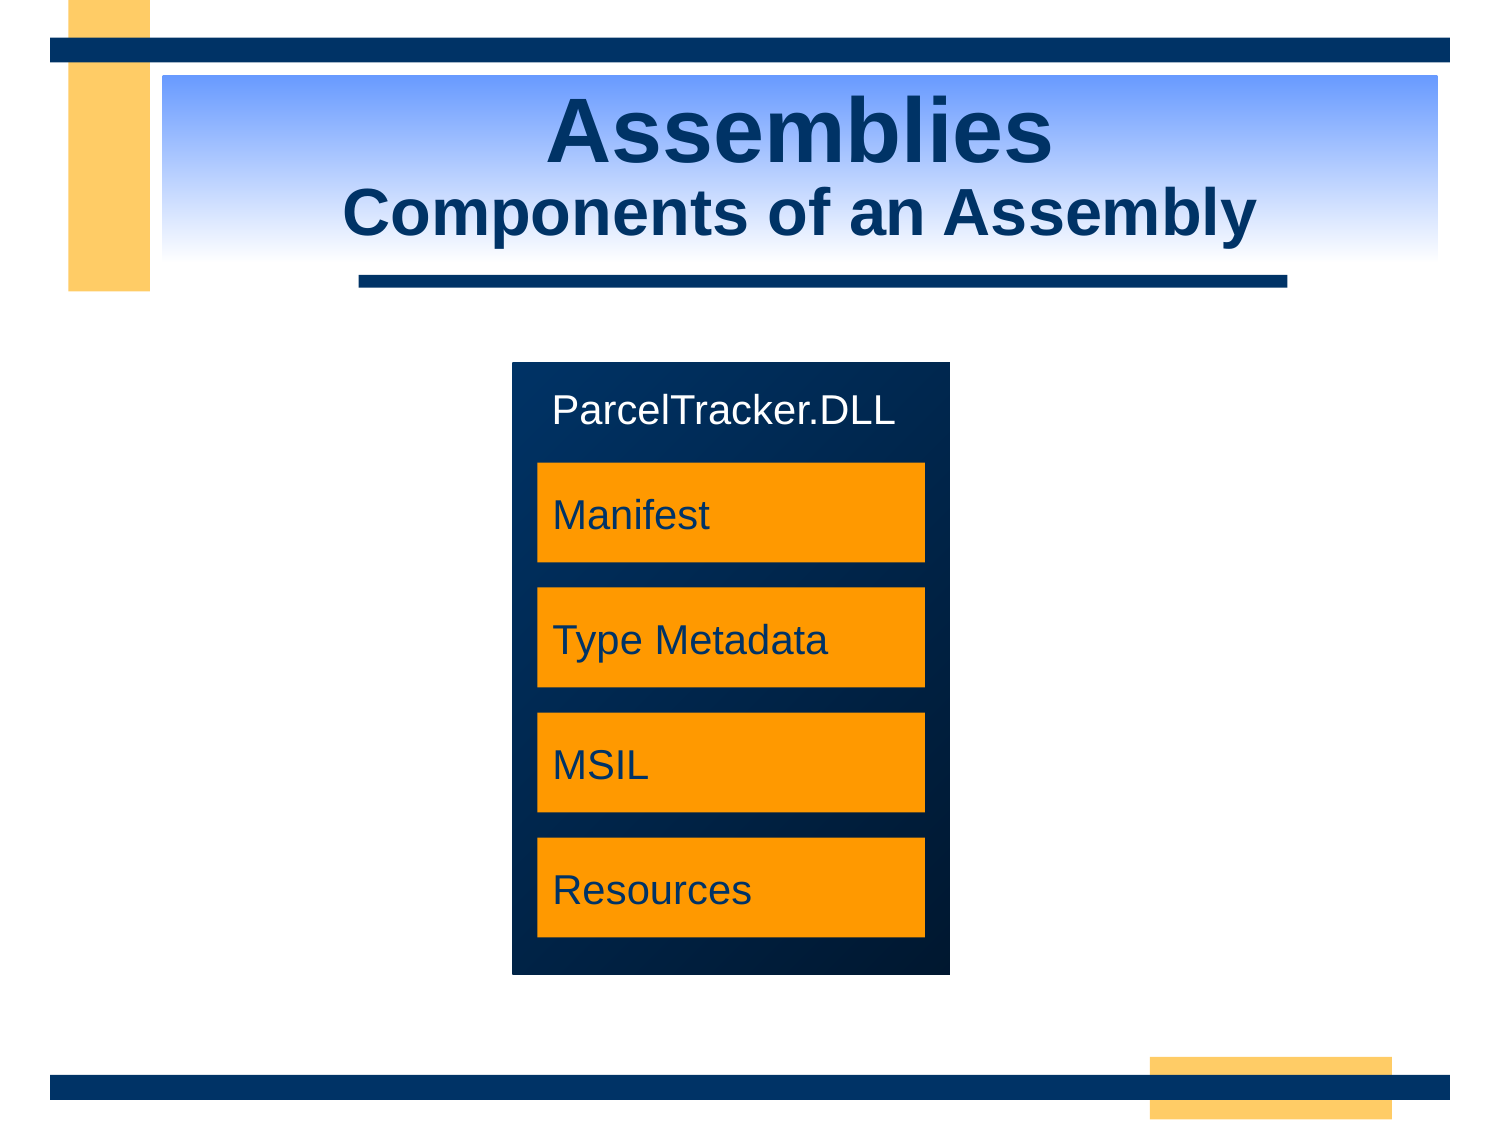

# Assemblies Components of an Assembly

ParcelTracker.DLL
Manifest
Type Metadata
MSIL
Resources